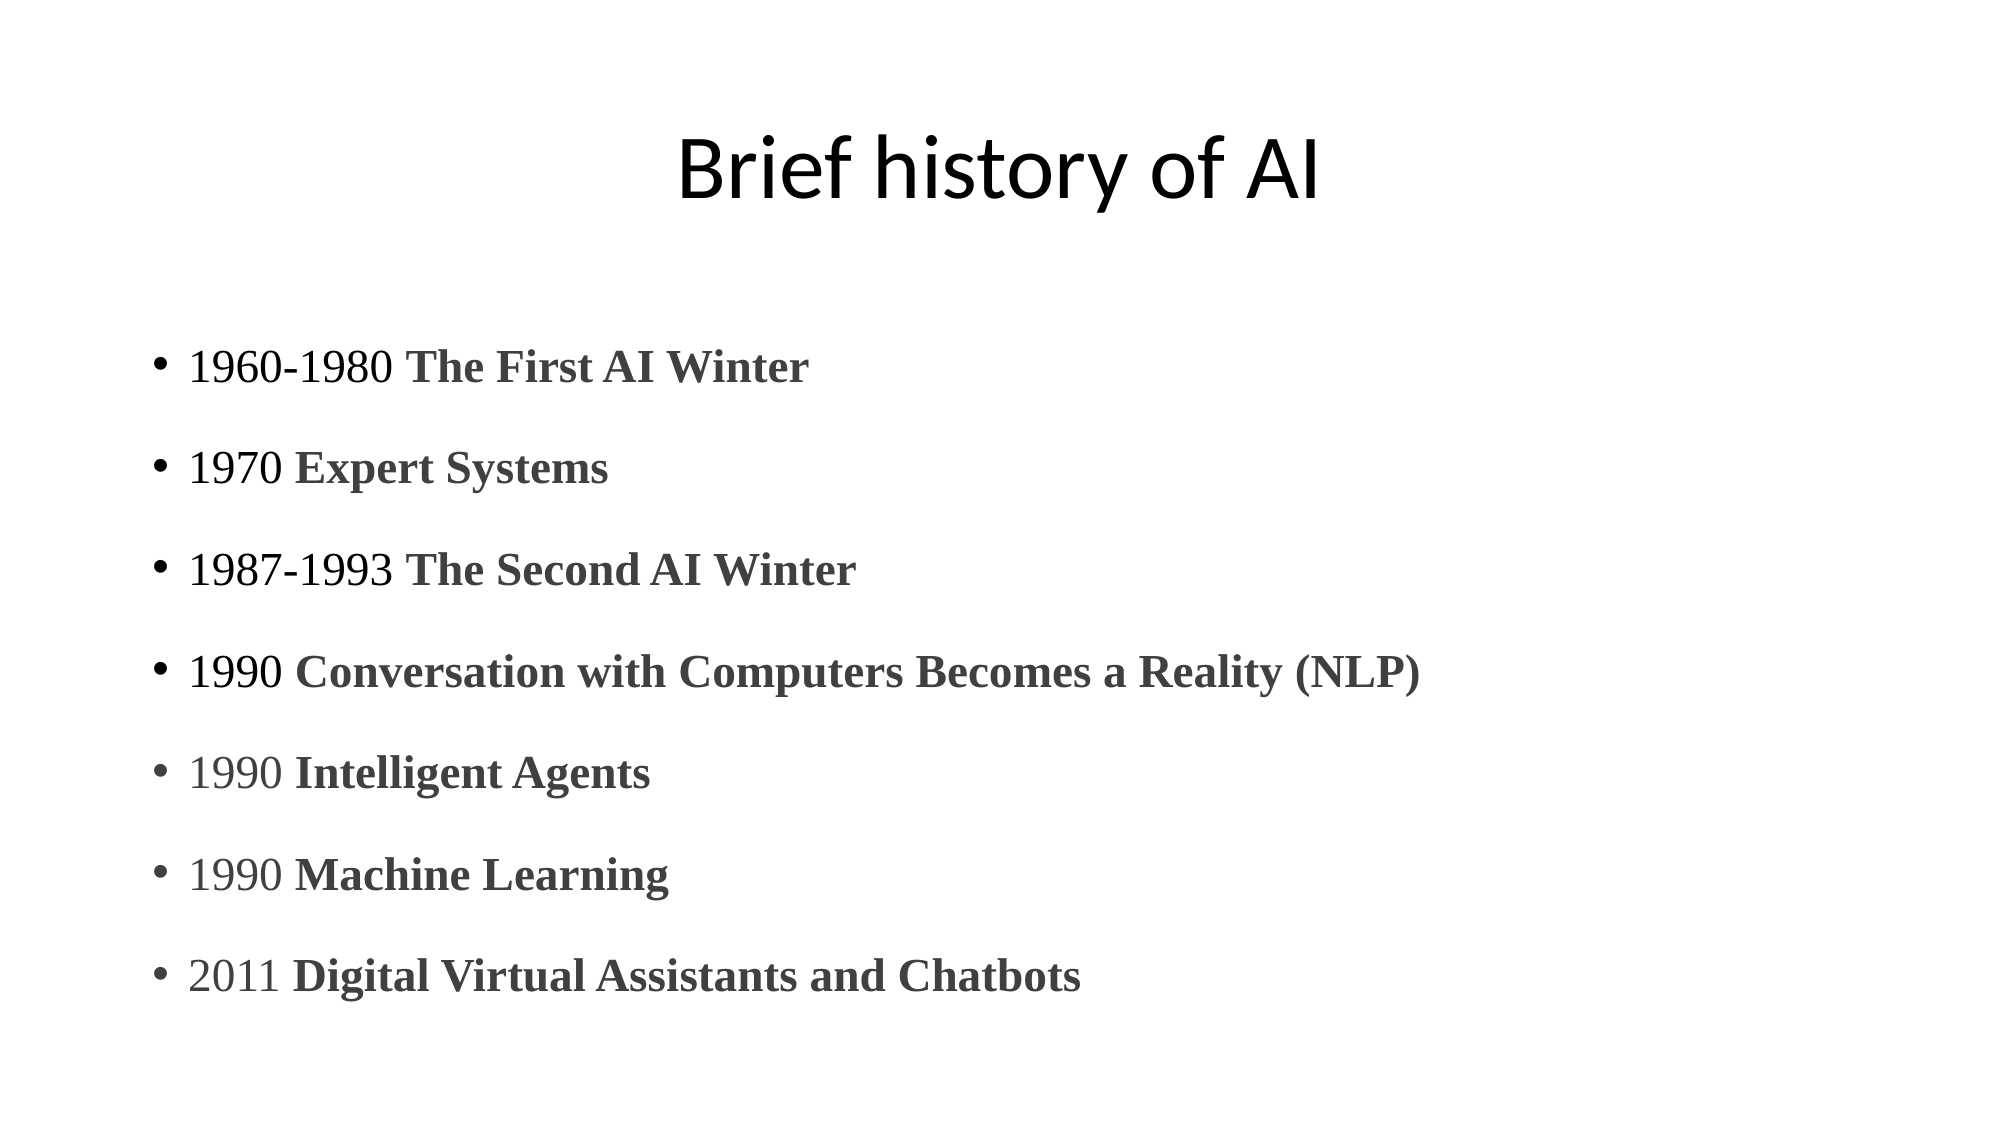

# Brief history of AI
1960-1980 The First AI Winter
1970 Expert Systems
1987-1993 The Second AI Winter
1990 Conversation with Computers Becomes a Reality (NLP)
1990 Intelligent Agents
1990 Machine Learning
2011 Digital Virtual Assistants and Chatbots